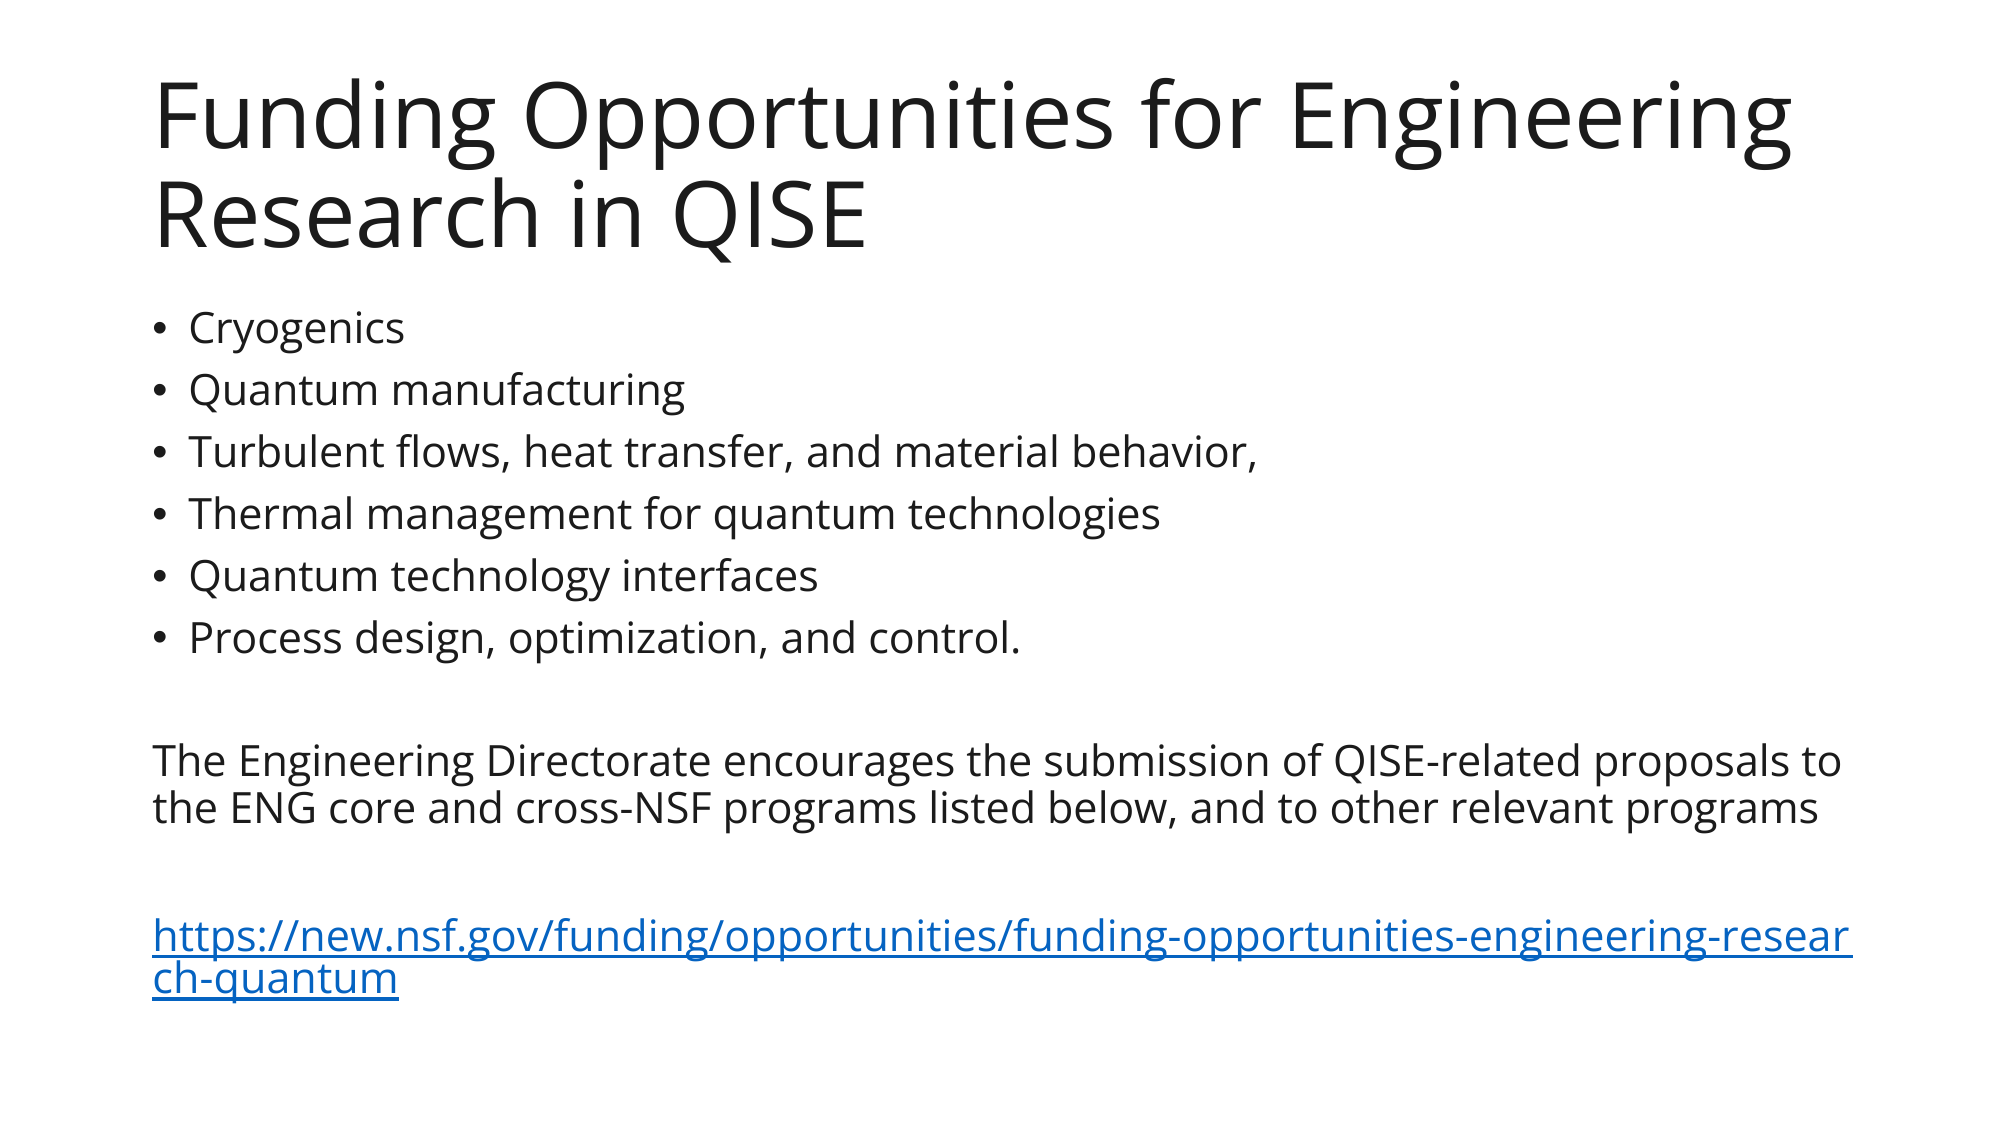

# Funding Opportunities for Engineering Research in QISE
Cryogenics
Quantum manufacturing
Turbulent flows, heat transfer, and material behavior,
Thermal management for quantum technologies
Quantum technology interfaces
Process design, optimization, and control.

The Engineering Directorate encourages the submission of QISE-related proposals to the ENG core and cross-NSF programs listed below, and to other relevant programs

https://new.nsf.gov/funding/opportunities/funding-opportunities-engineering-research-quantum